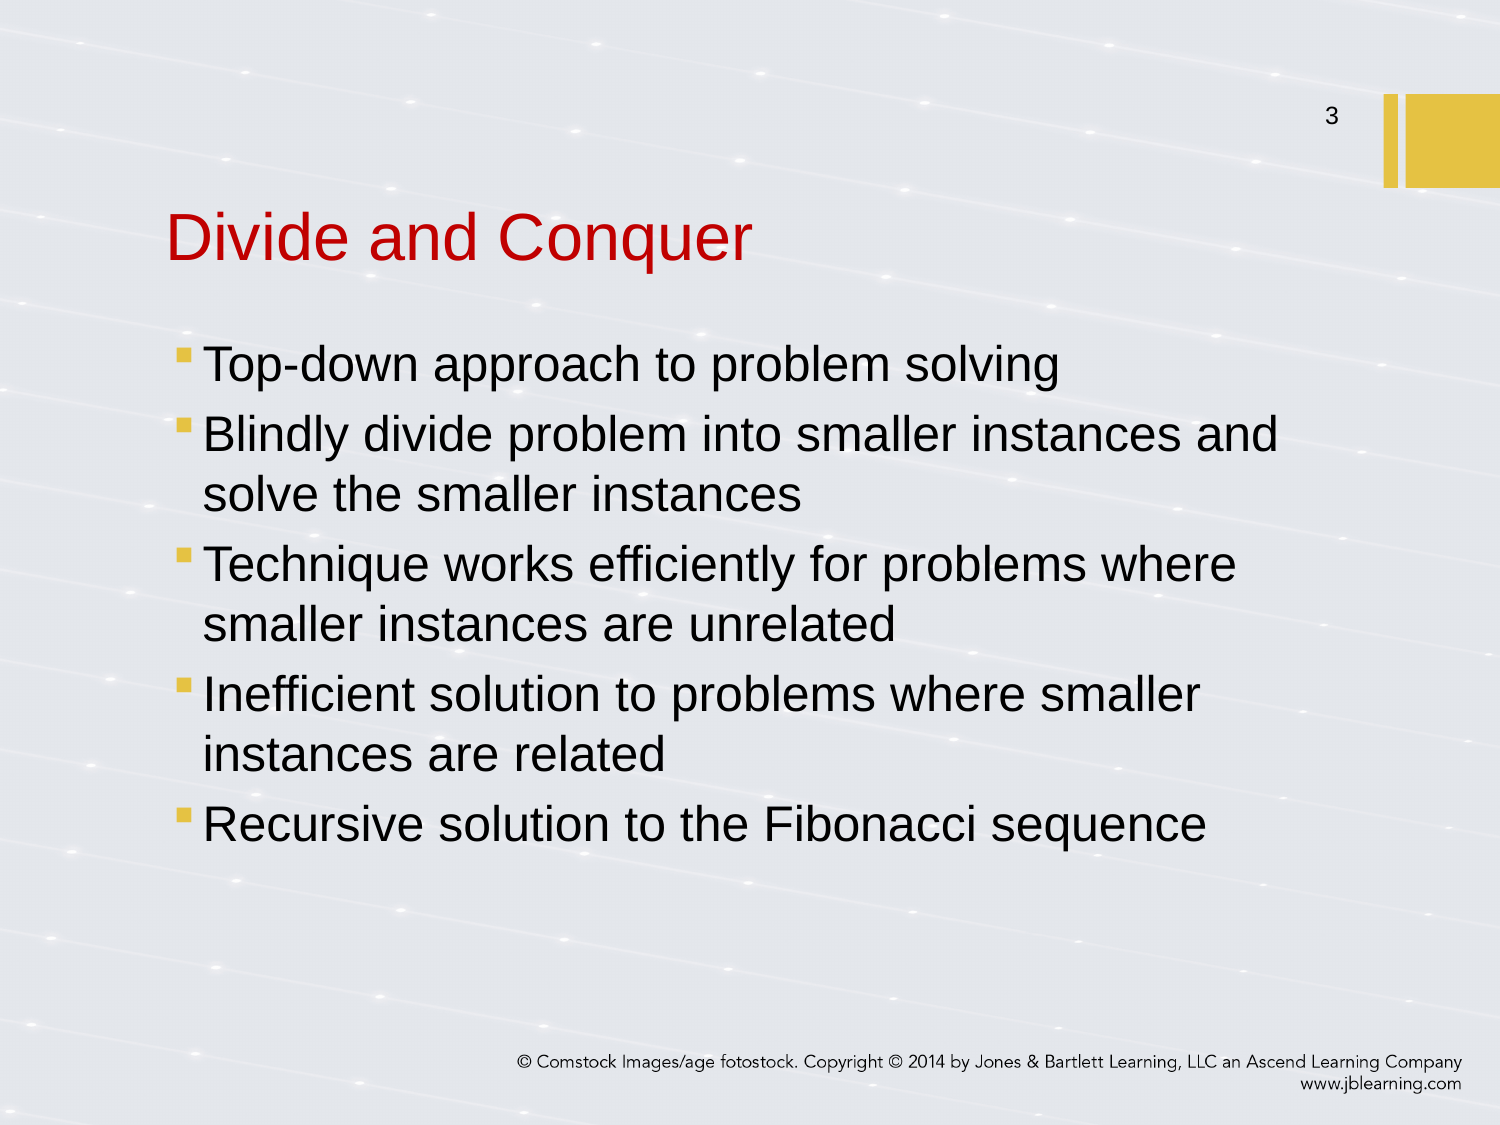

3
# Divide and Conquer
Top-down approach to problem solving
Blindly divide problem into smaller instances and solve the smaller instances
Technique works efficiently for problems where smaller instances are unrelated
Inefficient solution to problems where smaller instances are related
Recursive solution to the Fibonacci sequence